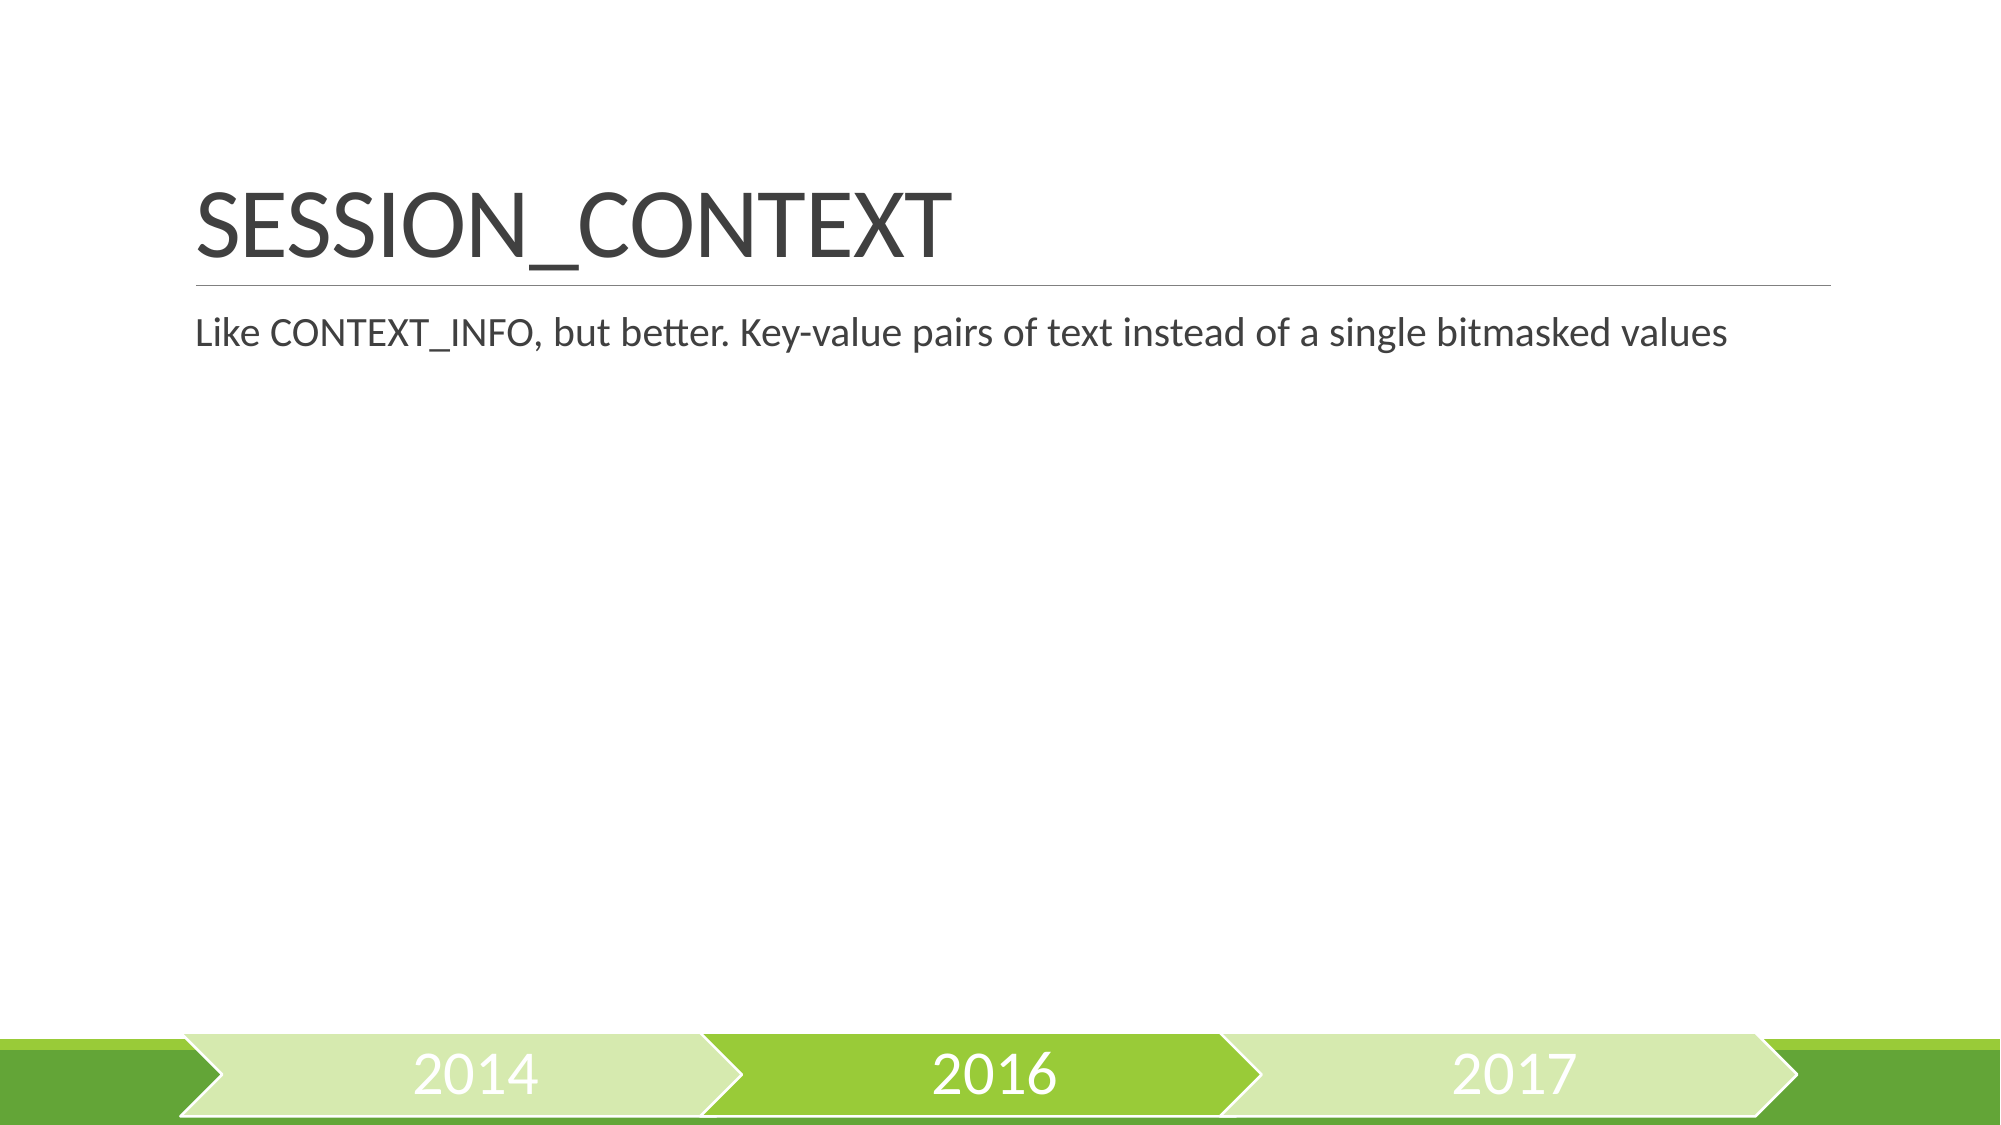

# SESSION_CONTEXT
Like CONTEXT_INFO, but better. Key-value pairs of text instead of a single bitmasked values
2014
2016
2017